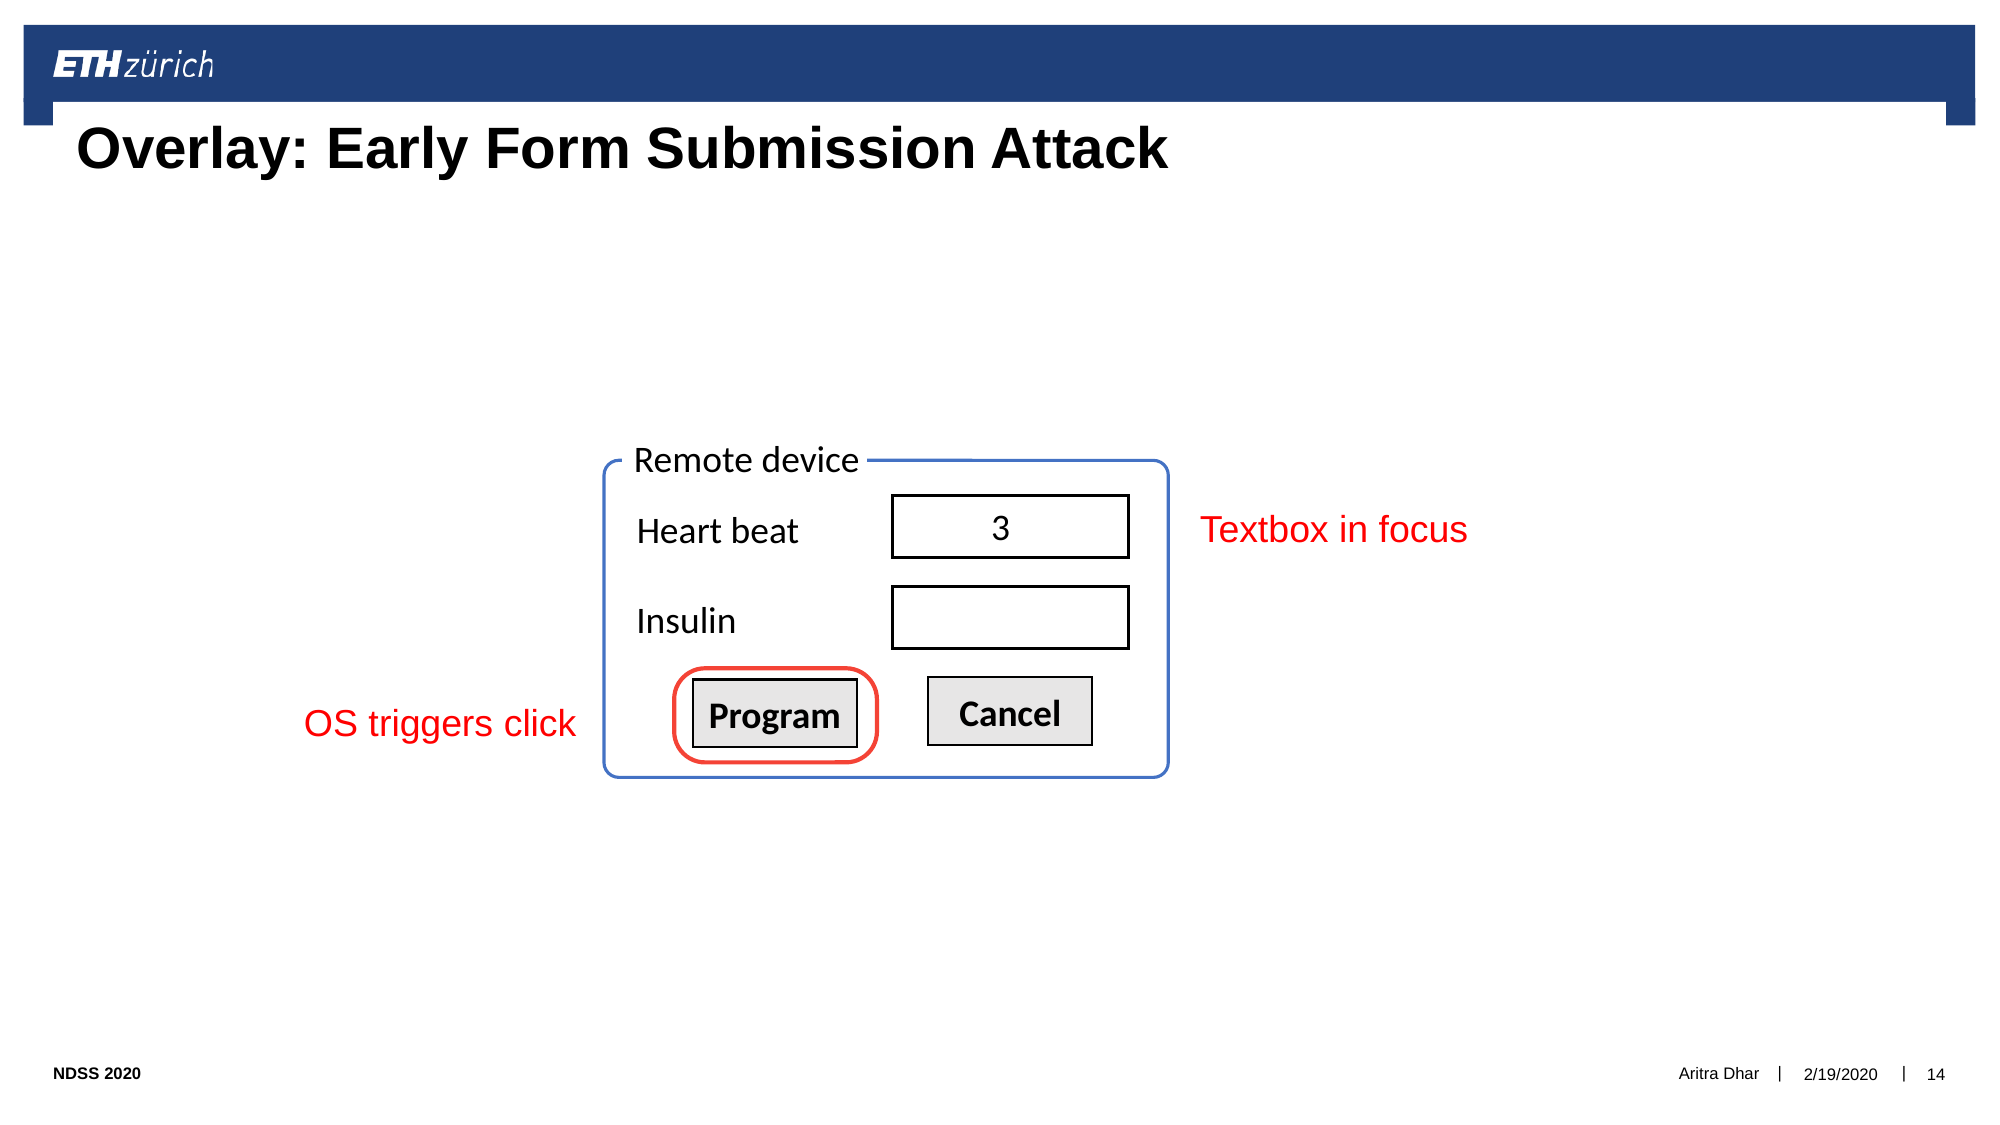

# Overlay: Early Form Submission Attack
Remote device

Heart beat

Insulin
Cancel
Program
3

Textbox in focus

OS triggers click
Aritra Dhar
2/19/2020
14